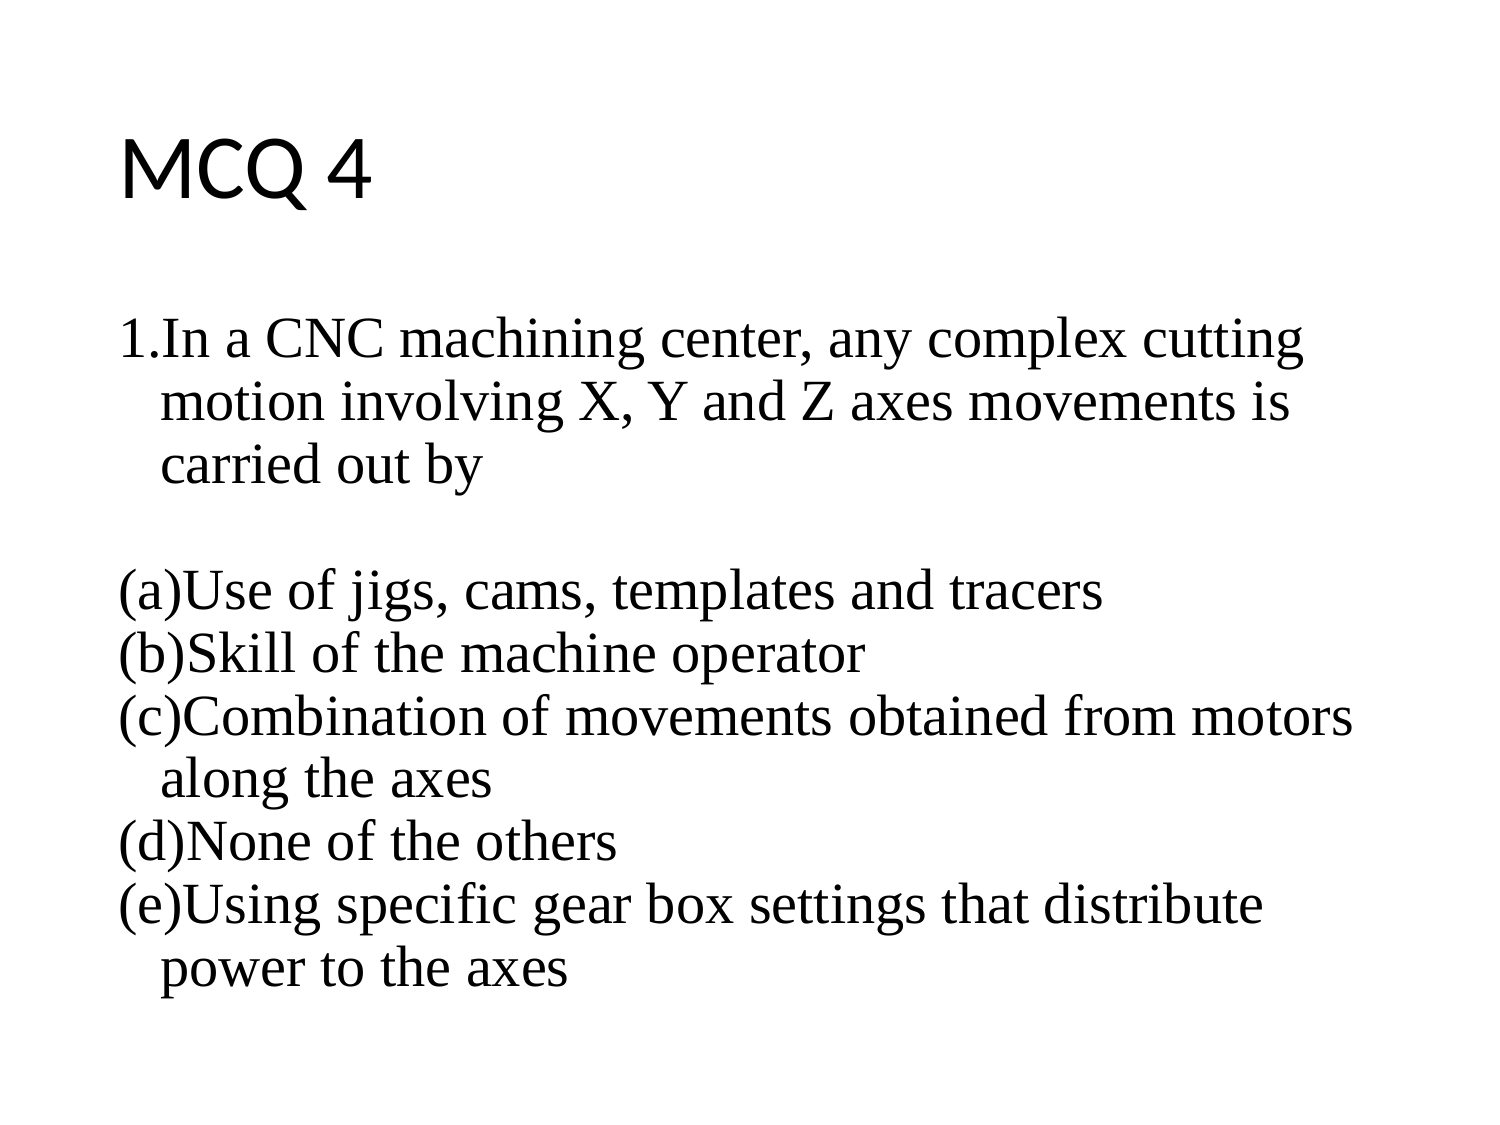

# MCQ 4
In a CNC machining center, any complex cutting motion involving X, Y and Z axes movements is carried out by

Use of jigs, cams, templates and tracers
Skill of the machine operator
Combination of movements obtained from motors along the axes
None of the others
Using specific gear box settings that distribute power to the axes